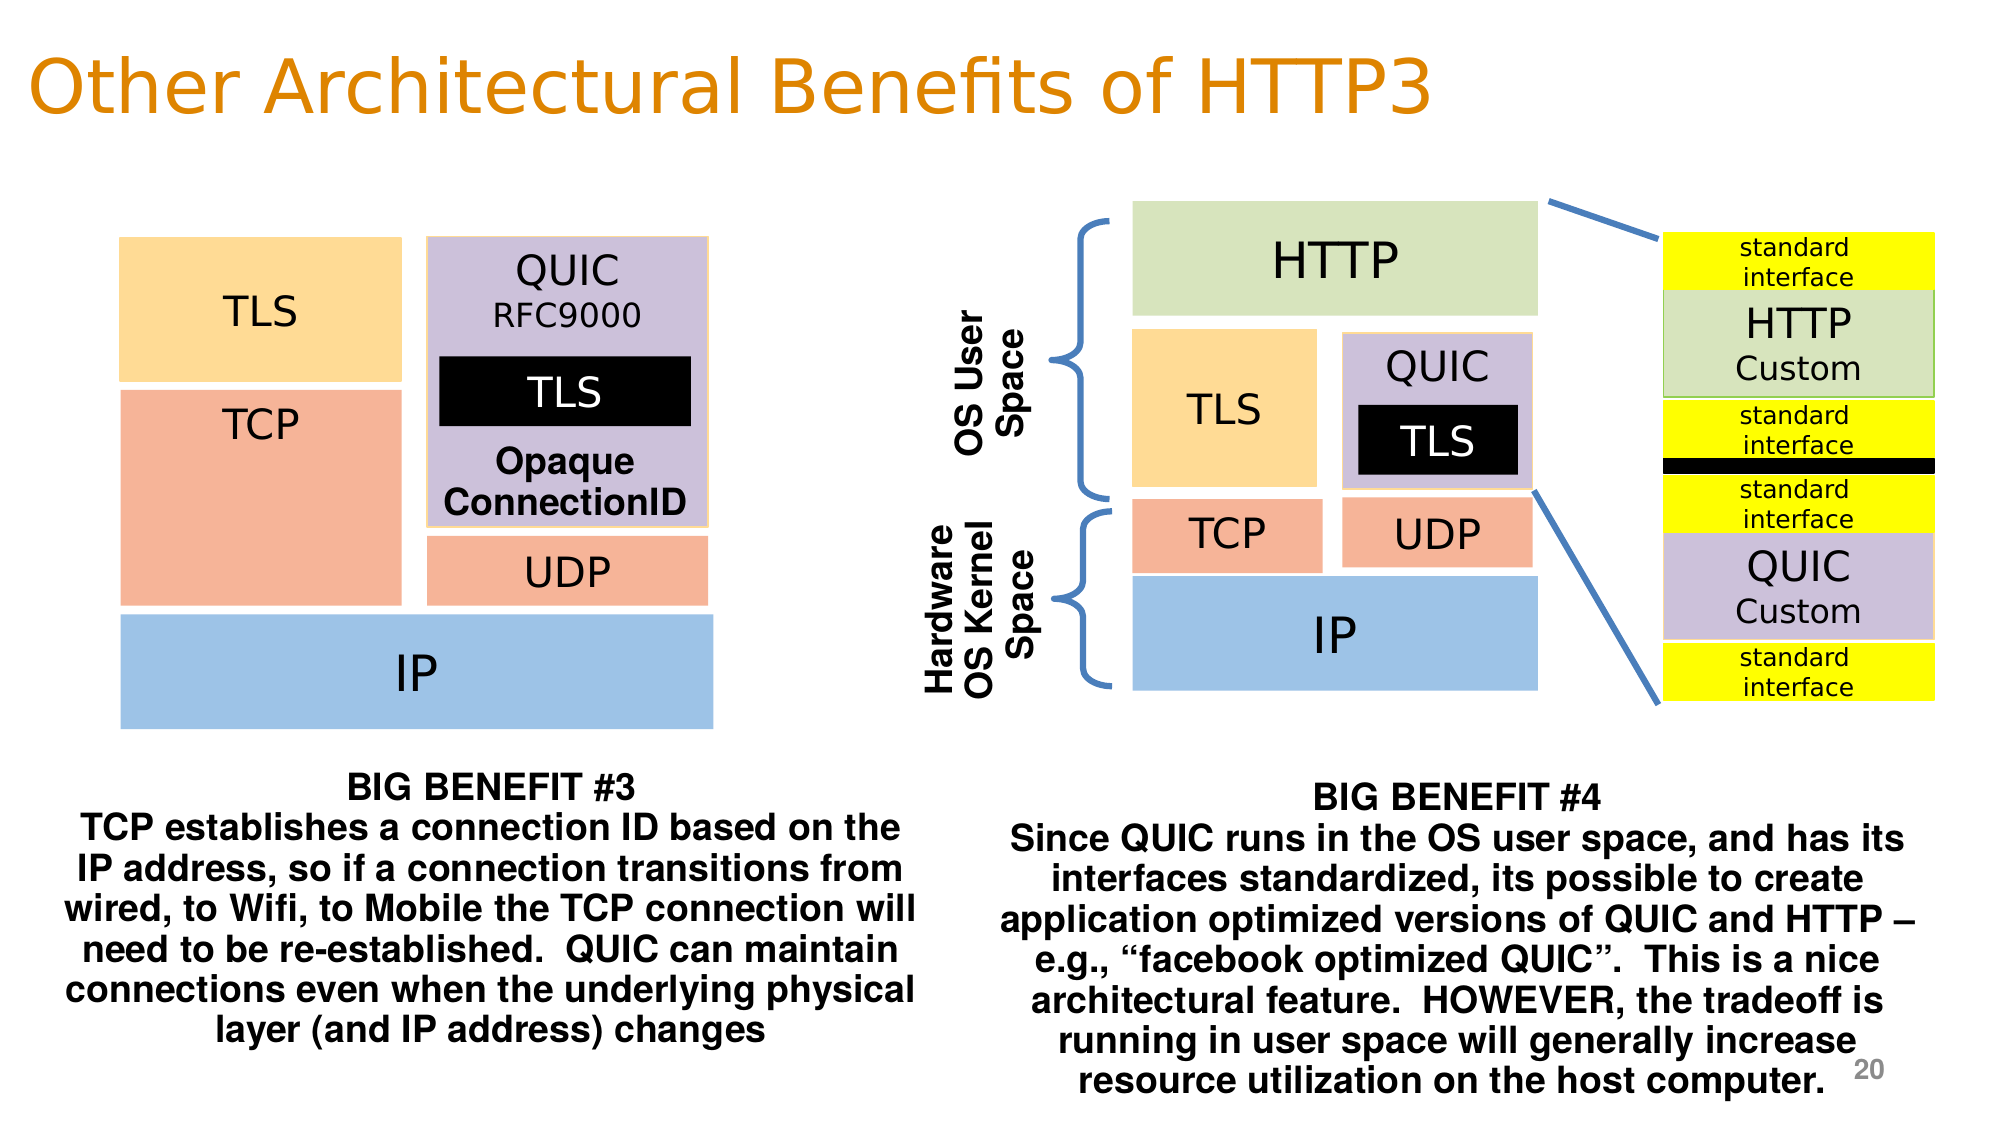

# Other Architectural Benefits of HTTP3
HTTP

standard
interface
QUIC
RFC9000
TLS
HTTP
Custom
TLS
QUIC
OS User
Space
TLS
TCP
standard
interface
TLS
Opaque
ConnectionID

standard
interface
UDP
TCP

QUIC
Custom
UDP
Hardware
OS Kernel
 Space
IP
IP
standard
interface
BIG BENEFIT #3
TCP establishes a connection ID based on the IP address, so if a connection transitions from wired, to Wifi, to Mobile the TCP connection will need to be re-established.  QUIC can maintain connections even when the underlying physical layer (and IP address) changes
BIG BENEFIT #4
Since QUIC runs in the OS user space, and has its interfaces standardized, its possible to create application optimized versions of QUIC and HTTP – e.g., “facebook optimized QUIC”.  This is a nice architectural feature.  HOWEVER, the tradeoff is running in user space will generally increase resource utilization on the host computer.
20